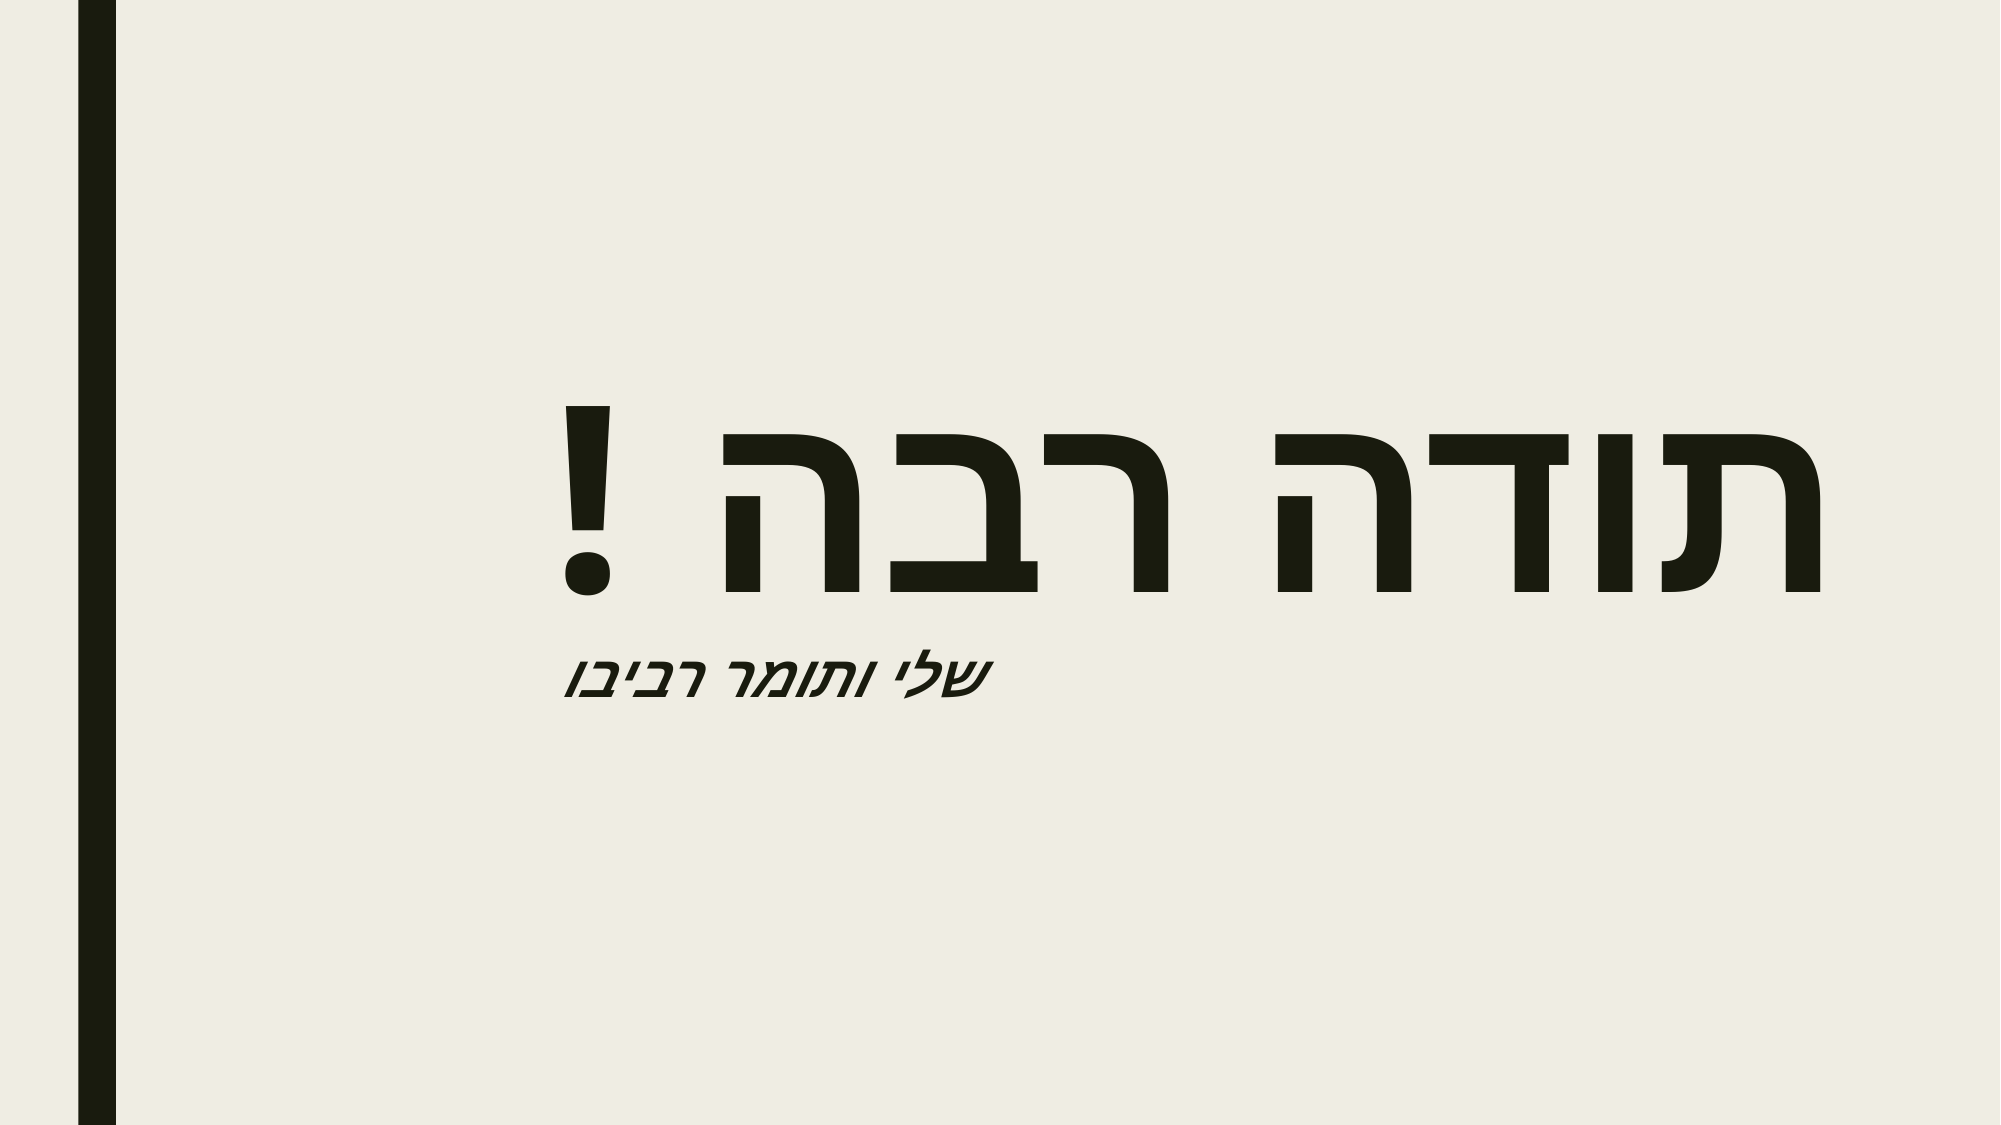

# תודה רבה ! שלי ותומר רביבו